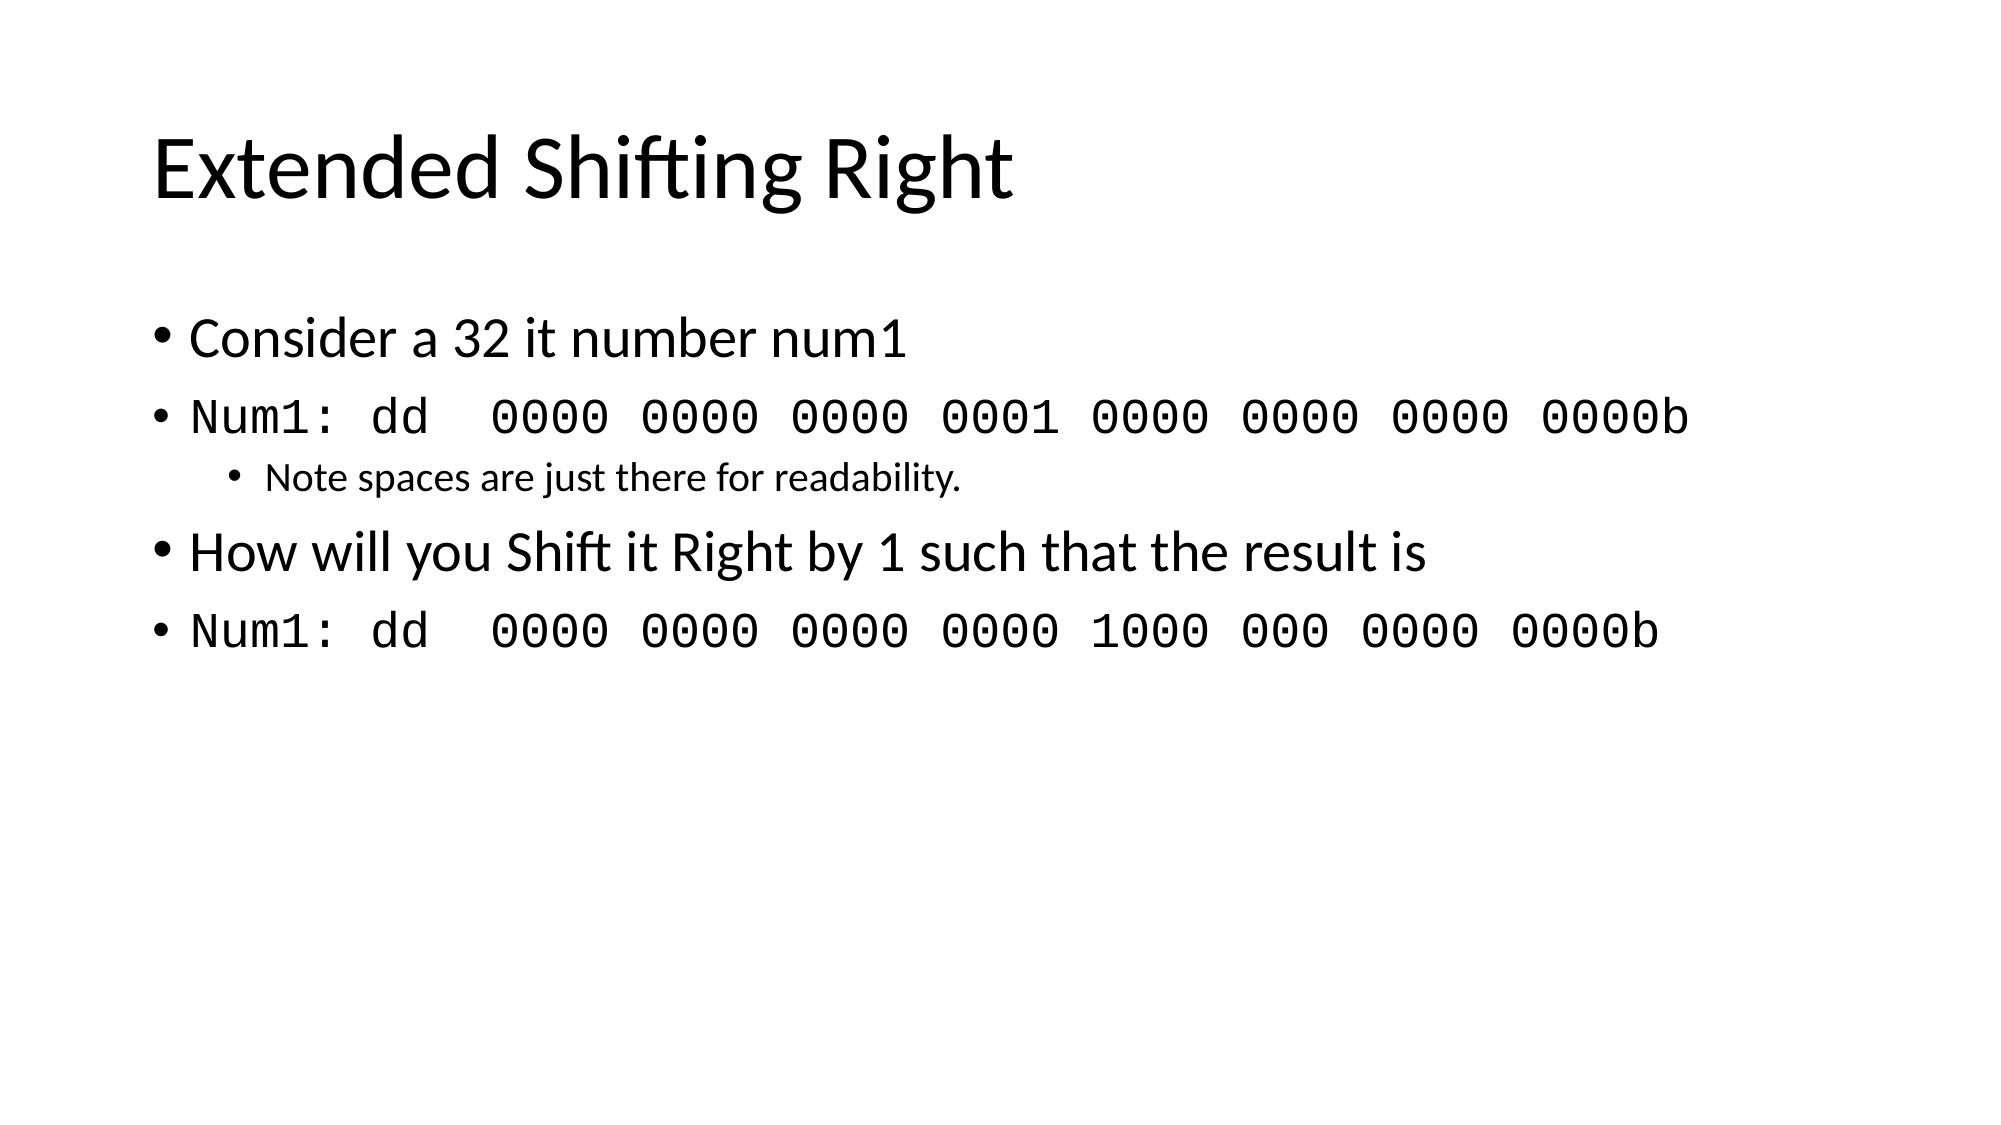

# Extended Shifting Right
Consider a 32 it number num1
Num1: dd  0000 0000 0000 0001 0000 0000 0000 0000b
Note spaces are just there for readability.
How will you Shift it Right by 1 such that the result is
Num1: dd  0000 0000 0000 0000 1000 000 0000 0000b